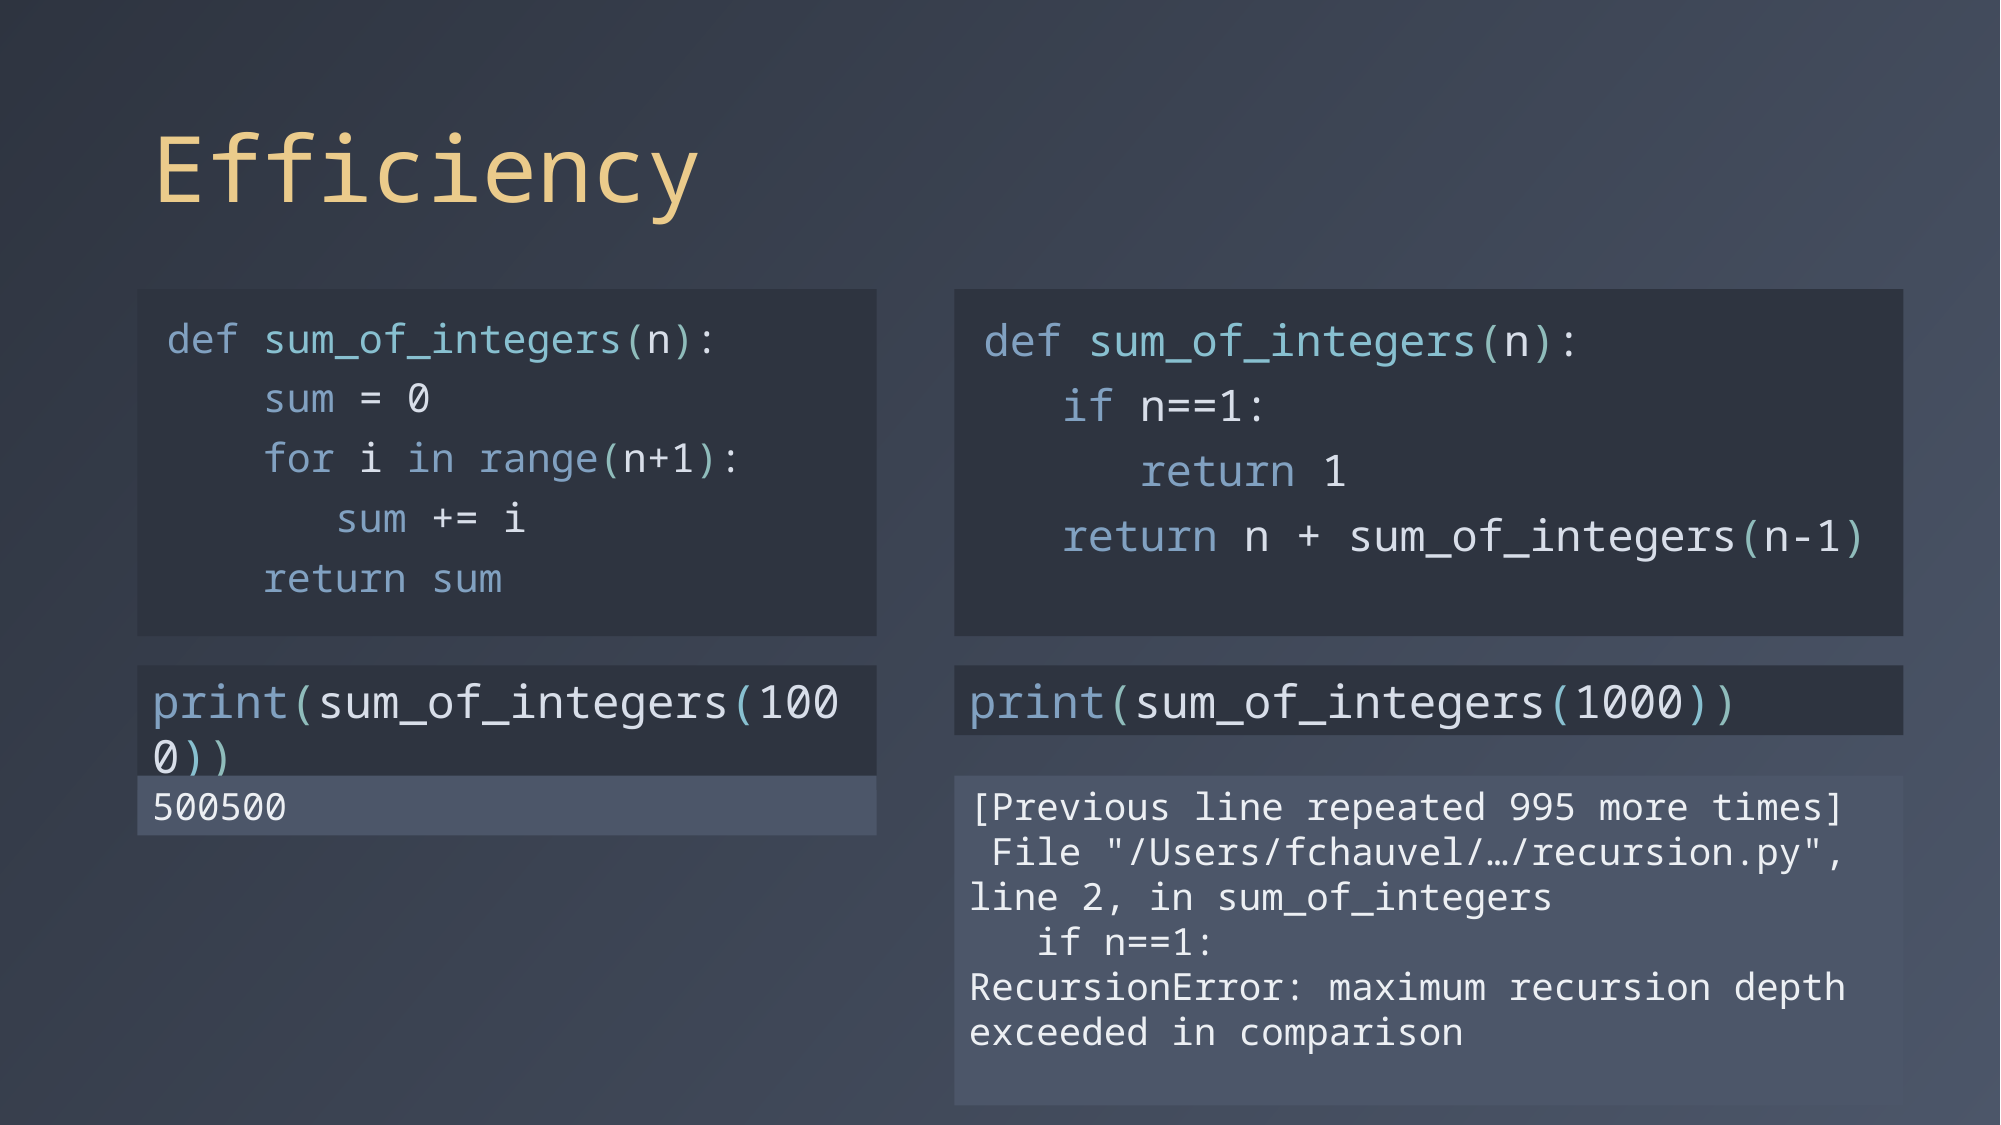

# Efficiency
def sum_of_integers(n):
    sum = 0
    for i in range(n+1):
       sum += i
    return sum
def sum_of_integers(n):
   if n==1:
      return 1
   return n + sum_of_integers(n-1)
print(sum_of_integers(1000))
print(sum_of_integers(1000))
500500
[Previous line repeated 995 more times]
 File "/Users/fchauvel/…/recursion.py", line 2, in sum_of_integers
   if n==1:
RecursionError: maximum recursion depth exceeded in comparison

21